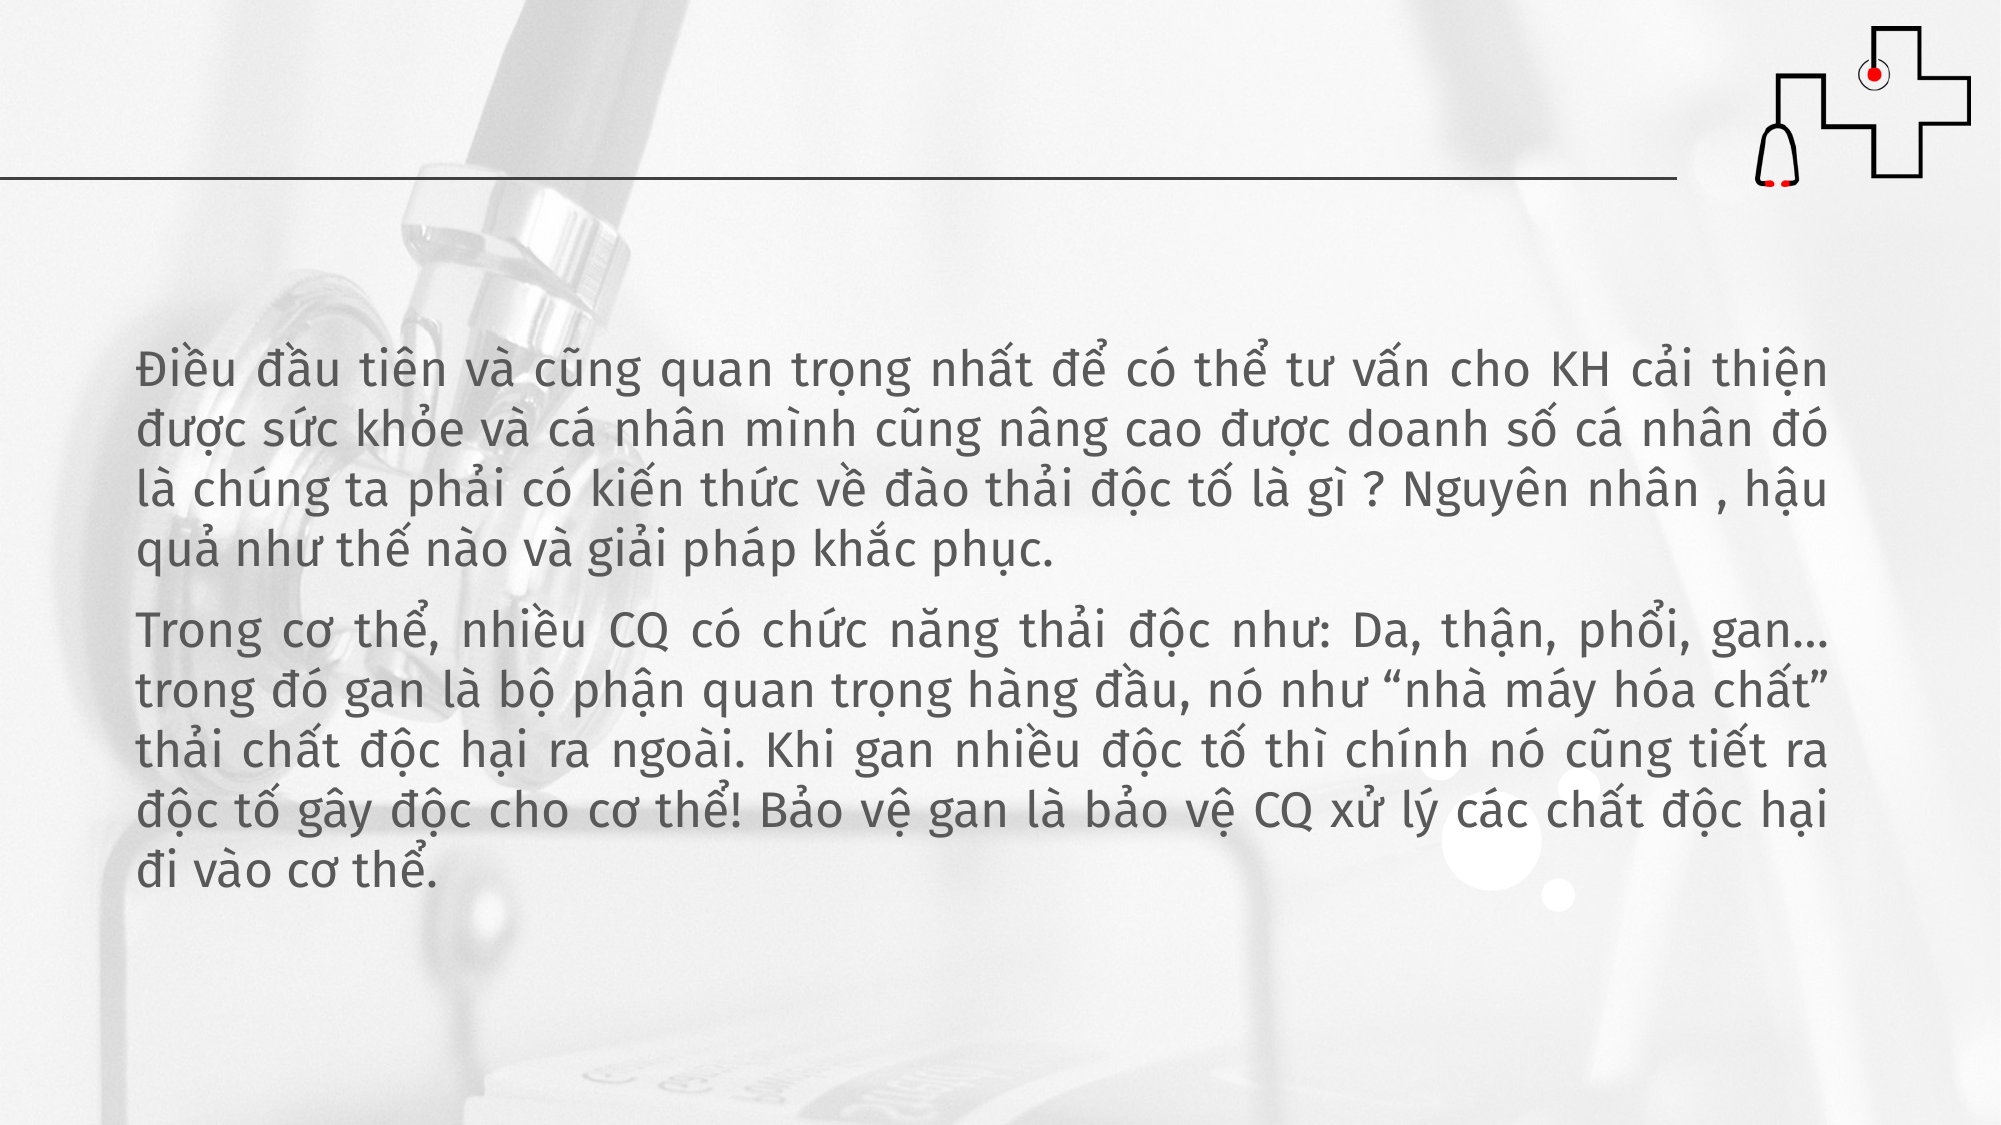

Điều đầu tiên và cũng quan trọng nhất để có thể tư vấn cho KH cải thiện được sức khỏe và cá nhân mình cũng nâng cao được doanh số cá nhân đó là chúng ta phải có kiến thức về đào thải độc tố là gì ? Nguyên nhân , hậu quả như thế nào và giải pháp khắc phục.
Trong cơ thể, nhiều CQ có chức năng thải độc như: Da, thận, phổi, gan… trong đó gan là bộ phận quan trọng hàng đầu, nó như “nhà máy hóa chất” thải chất độc hại ra ngoài. Khi gan nhiều độc tố thì chính nó cũng tiết ra độc tố gây độc cho cơ thể! Bảo vệ gan là bảo vệ CQ xử lý các chất độc hại đi vào cơ thể.